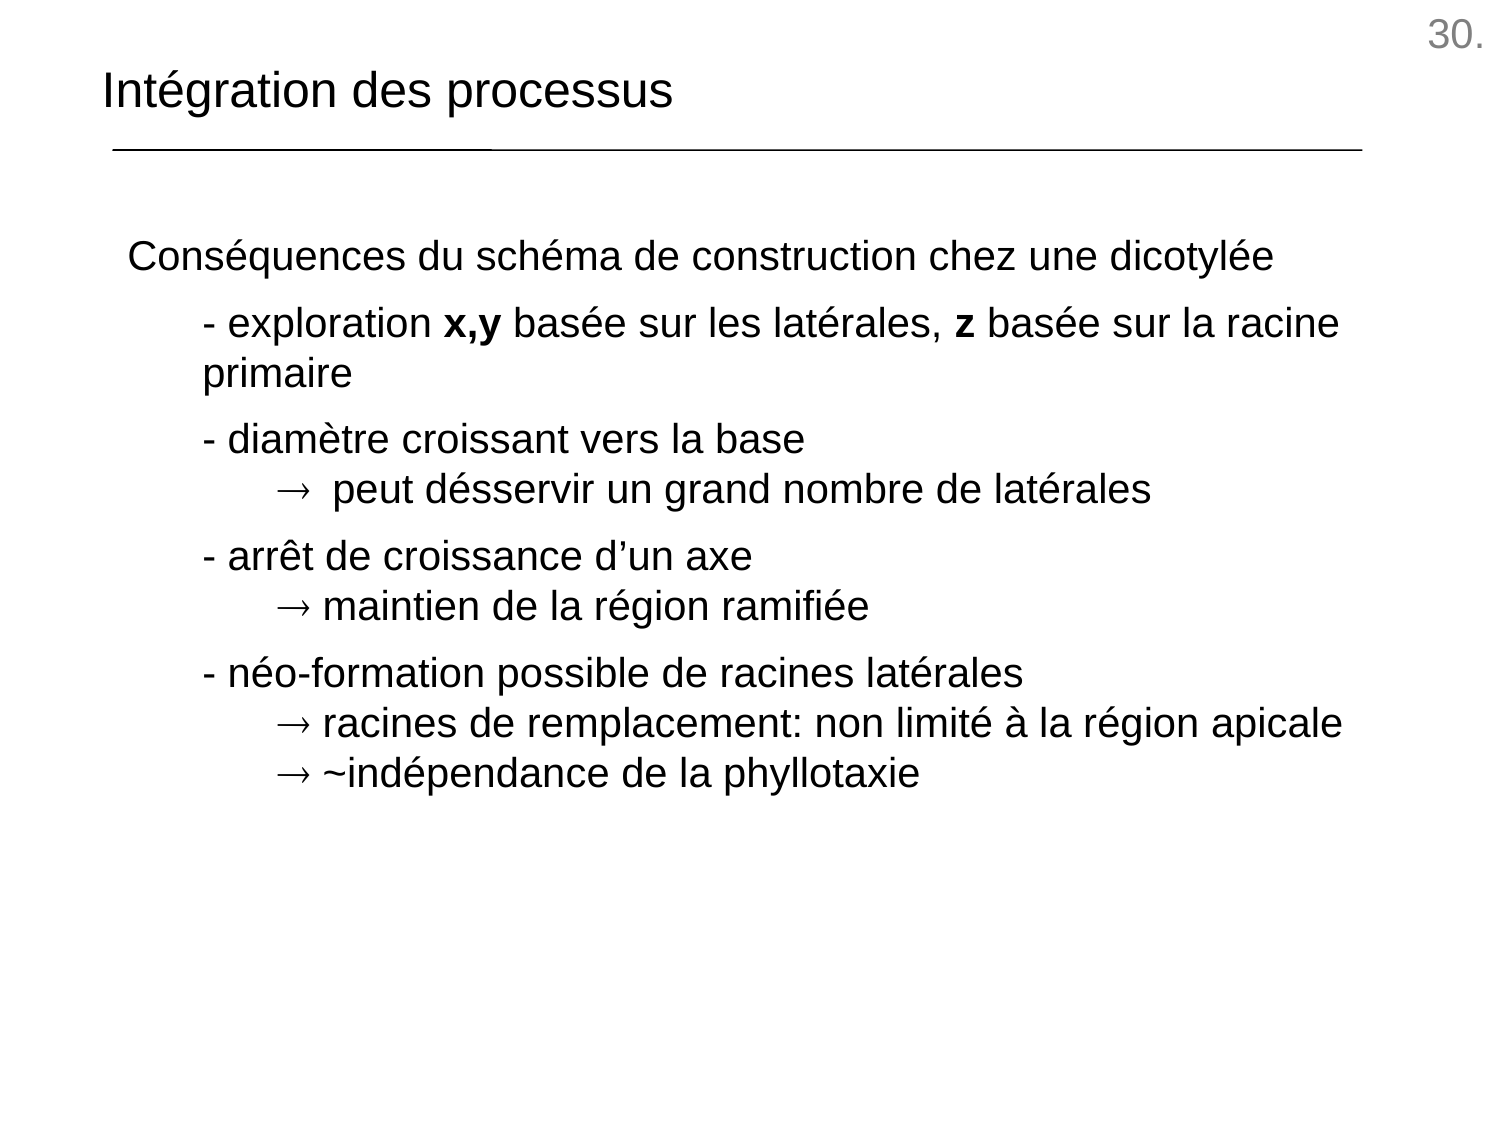

Intégration des processus

Conséquences du schéma de construction chez une dicotylée
- exploration x,y basée sur les latérales, z basée sur la racine primaire
- diamètre croissant vers la base
→ peut désservir un grand nombre de latérales
- arrêt de croissance d’un axe
→ maintien de la région ramifiée
- néo-formation possible de racines latérales
→ racines de remplacement: non limité à la région apicale
→ ~indépendance de la phyllotaxie